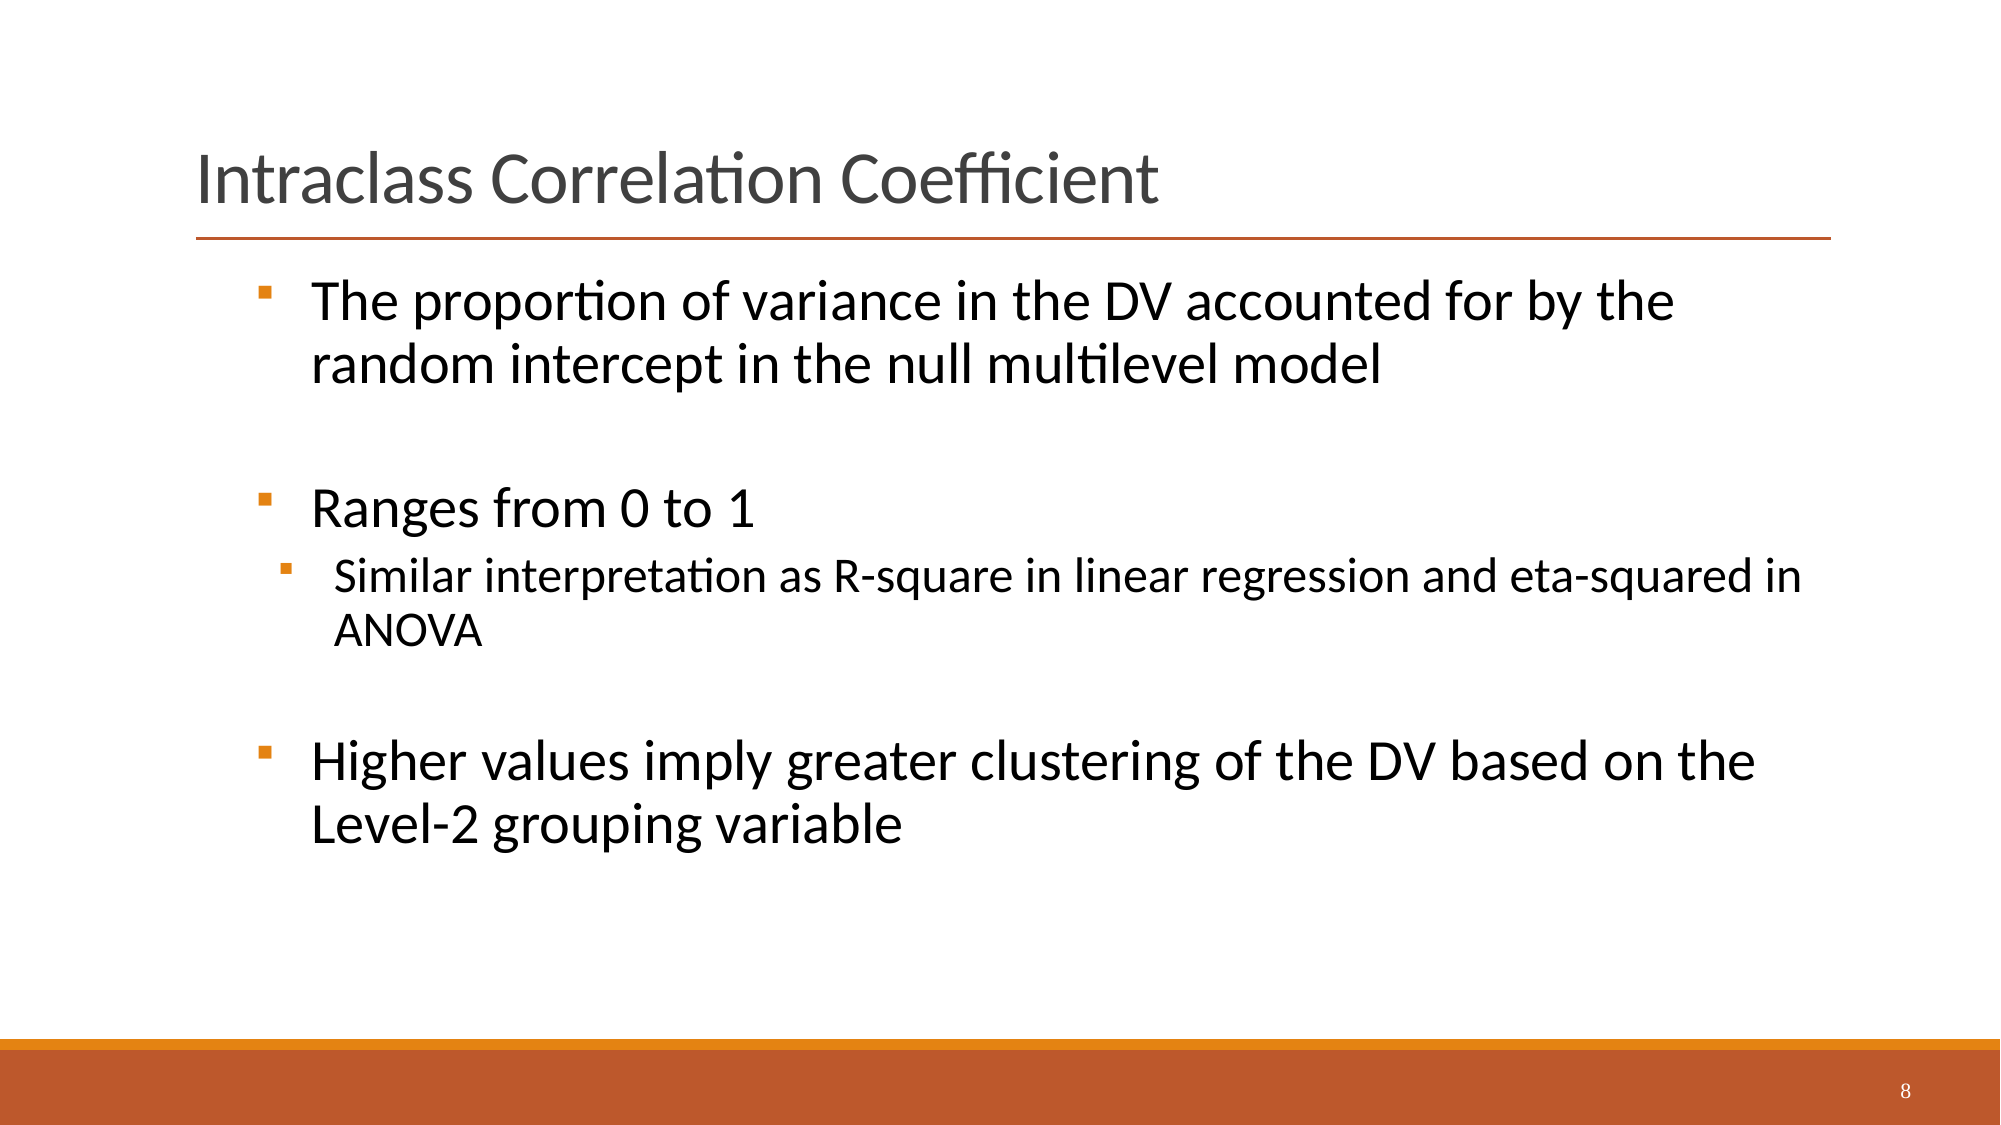

# Intraclass Correlation Coefficient
The proportion of variance in the DV accounted for by the random intercept in the null multilevel model

Ranges from 0 to 1
Similar interpretation as R-square in linear regression and eta-squared in ANOVA

Higher values imply greater clustering of the DV based on the Level-2 grouping variable

8